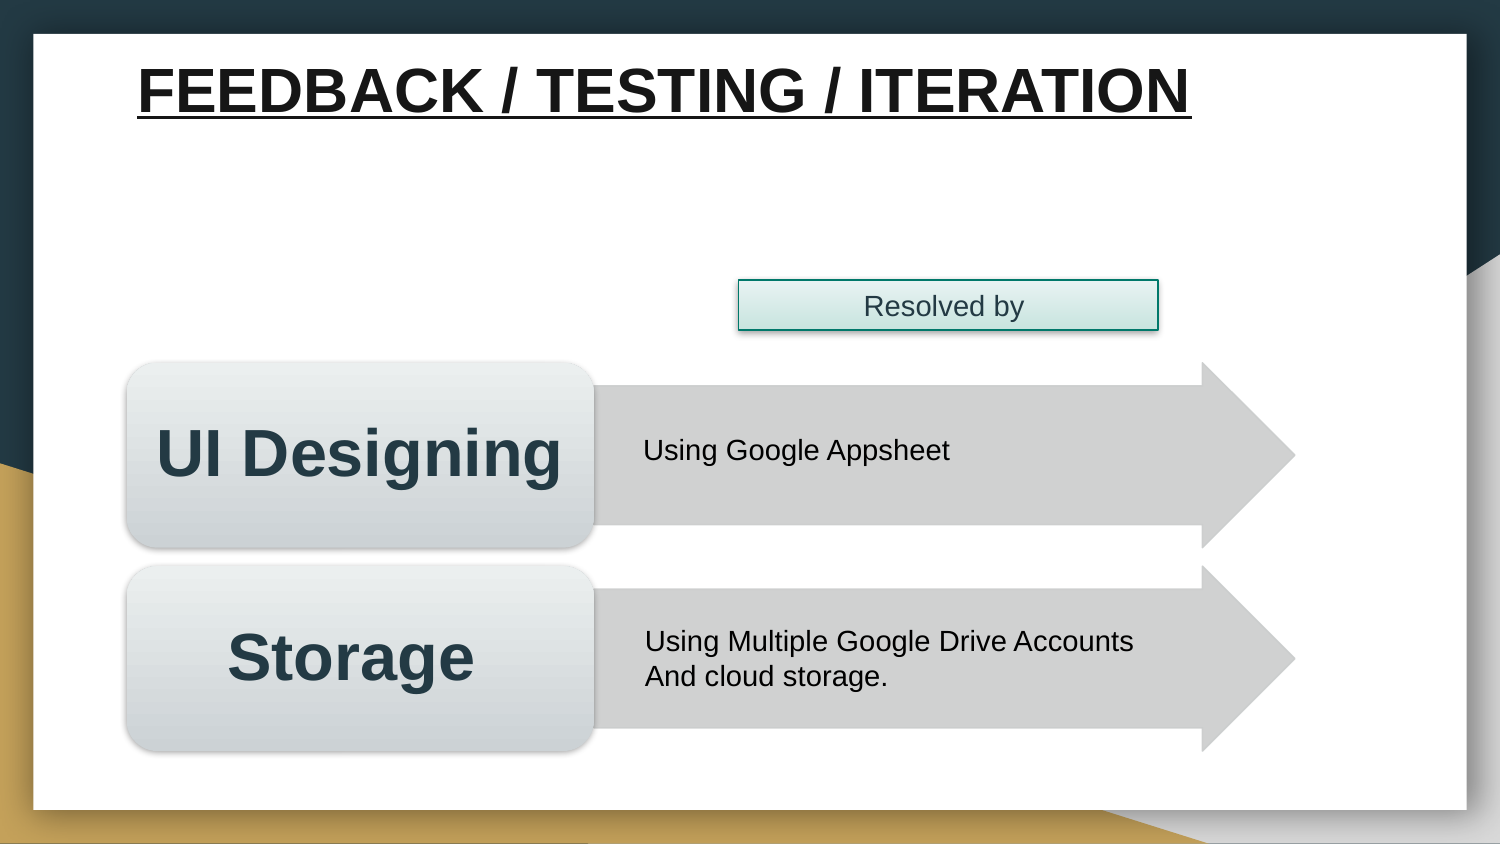

# FEEDBACK / TESTING / ITERATION

Resolved by

UI Designing

Storage
Using Google Appsheet
Using Multiple Google Drive Accounts
And cloud storage.